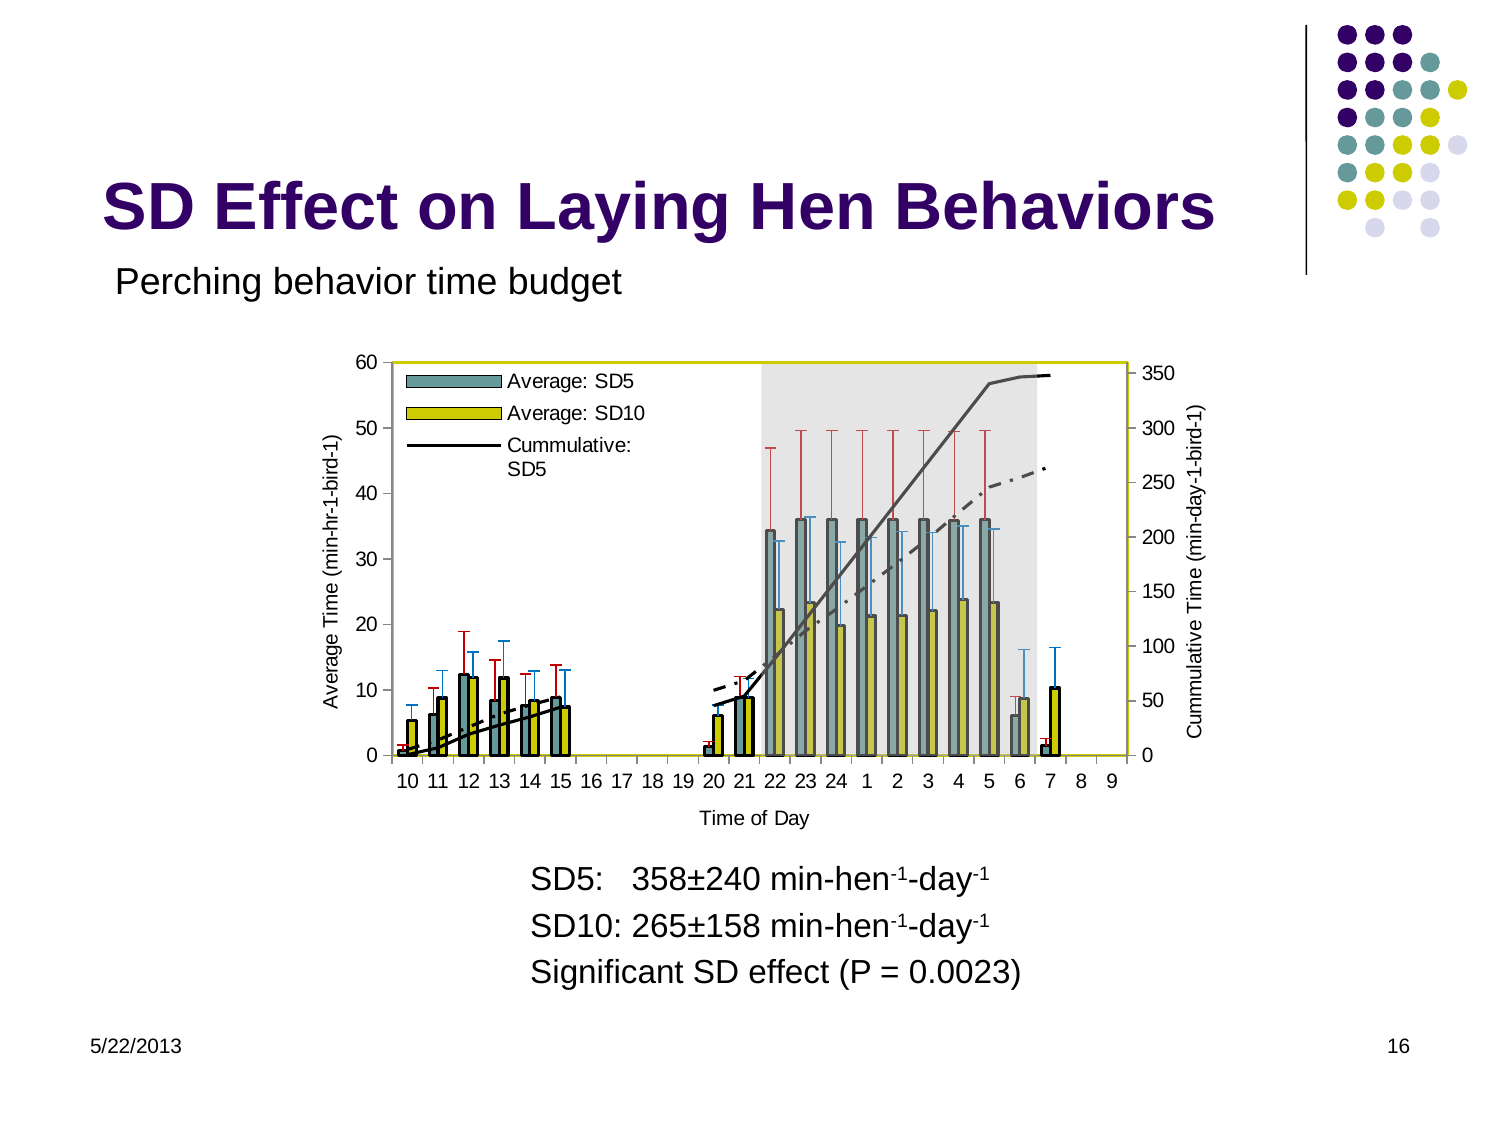

# SD Effect on Laying Hen Behaviors
Perching behavior time budget

### Chart

| Category |  |  |  |  |
|---|---|---|---|---|
| 10 | 0.74735229403486 | 5.356206020401112 | 0.74735229403486 | 5.356206020401112 |
| 11 | 6.286694951260354 | 8.774585385560492 | 7.034047245295214 | 14.130791405961604 |
| 12 | 12.3598707203875 | 11.852218550351925 | 19.393917965682714 | 25.98300995631353 |
| 13 | 8.351507811487371 | 11.831094146704318 | 27.745425777170084 | 37.81410410301785 |
| 14 | 7.611133518334619 | 8.37374358049572 | 35.3565592955047 | 46.18784768351357 |
| 15 | 8.872853123226388 | 7.39297610157804 | 44.22941241873109 | 53.58082378509161 |
| 16 | None | None | None | None |
| 17 | None | None | None | None |
| 18 | None | None | None | None |
| 19 | None | None | None | None |
| 20 | 1.2995587177078092 | 6.070553226766226 | 45.5289711364389 | 59.65137701185783 |
| 21 | 8.781923684287401 | 8.831541205346074 | 54.3108948207263 | 68.4829182172039 |
| 22 | 34.30236329853817 | 22.28179795997628 | 88.61325811926446 | 90.76471617718019 |
| 23 | 35.991624319603794 | 23.277494390175328 | 124.60488243886826 | 114.04221056735551 |
| 24 | 35.989477305678335 | 19.827897793940803 | 160.59435974454658 | 133.8701083612963 |
| 1 | 35.991117259366085 | 21.291402620790087 | 196.58547700391267 | 155.16151098208638 |
| 2 | 35.98355660315403 | 21.374496739507794 | 232.5690336070667 | 176.5360077215942 |
| 3 | 35.994984544450304 | 22.05658262633317 | 268.564018151517 | 198.59259034792737 |
| 4 | 35.90920933104886 | 23.78898637148104 | 304.4732274825659 | 222.3815767194084 |
| 5 | 35.991552118083 | 23.334325107460014 | 340.4647796006489 | 245.71590182686842 |
| 6 | 6.108107127911383 | 8.697712270638778 | 346.5728867285603 | 254.4136140975072 |
| 7 | 1.4803736933484049 | 10.285125202926162 | 348.0532604219087 | 264.6987393004334 |
| 8 | None | None | None | None |
| 9 | None | None | None | None |
SD5:   358±240 min-hen-1-day-1
SD10: 265±158 min-hen-1-day-1
Significant SD effect (P = 0.0023)
5/22/2013
16